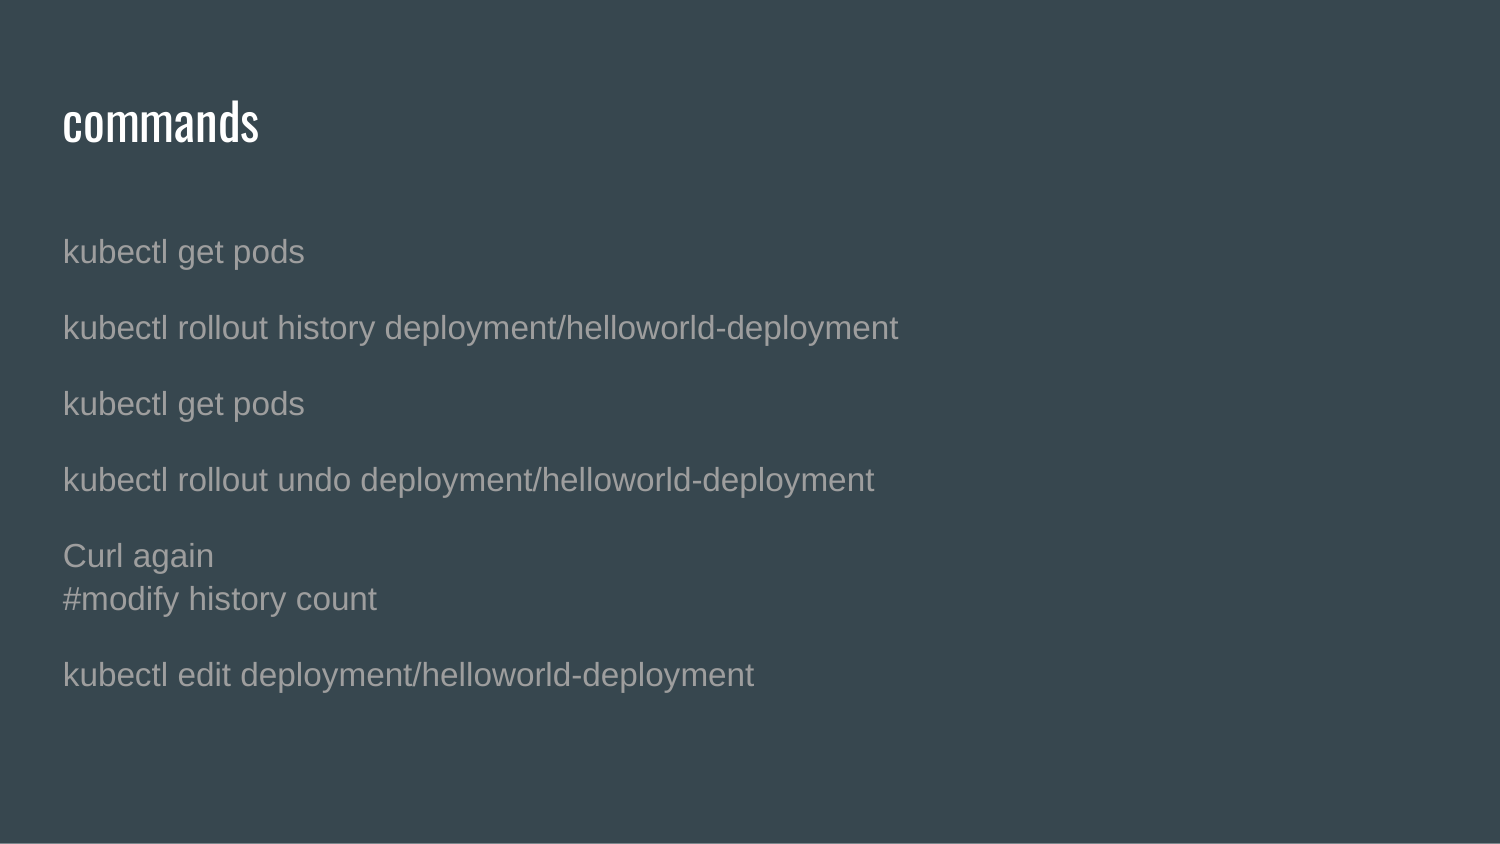

# commands
kubectl get pods
kubectl rollout history deployment/helloworld-deployment
kubectl get pods
kubectl rollout undo deployment/helloworld-deployment
Curl again
#modify history count
kubectl edit deployment/helloworld-deployment